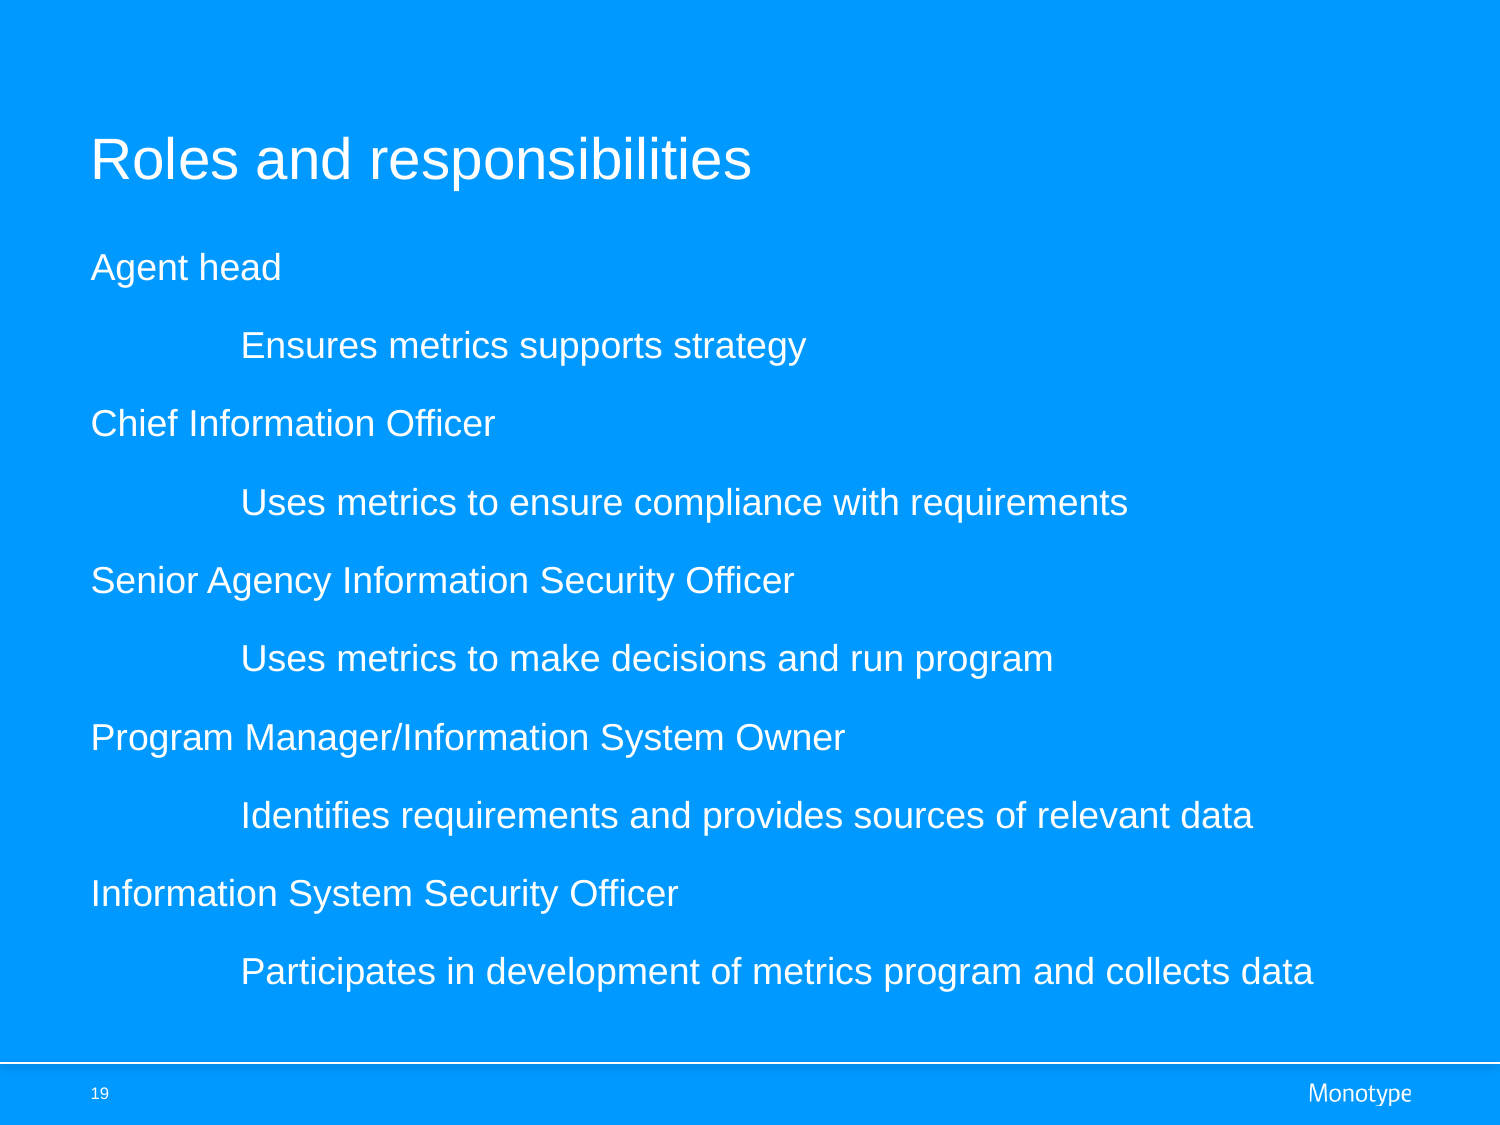

# Roles and responsibilities
Agent head
	Ensures metrics supports strategy
Chief Information Officer
	Uses metrics to ensure compliance with requirements
Senior Agency Information Security Officer
	Uses metrics to make decisions and run program
Program Manager/Information System Owner
	Identifies requirements and provides sources of relevant data
Information System Security Officer
	Participates in development of metrics program and collects data

19